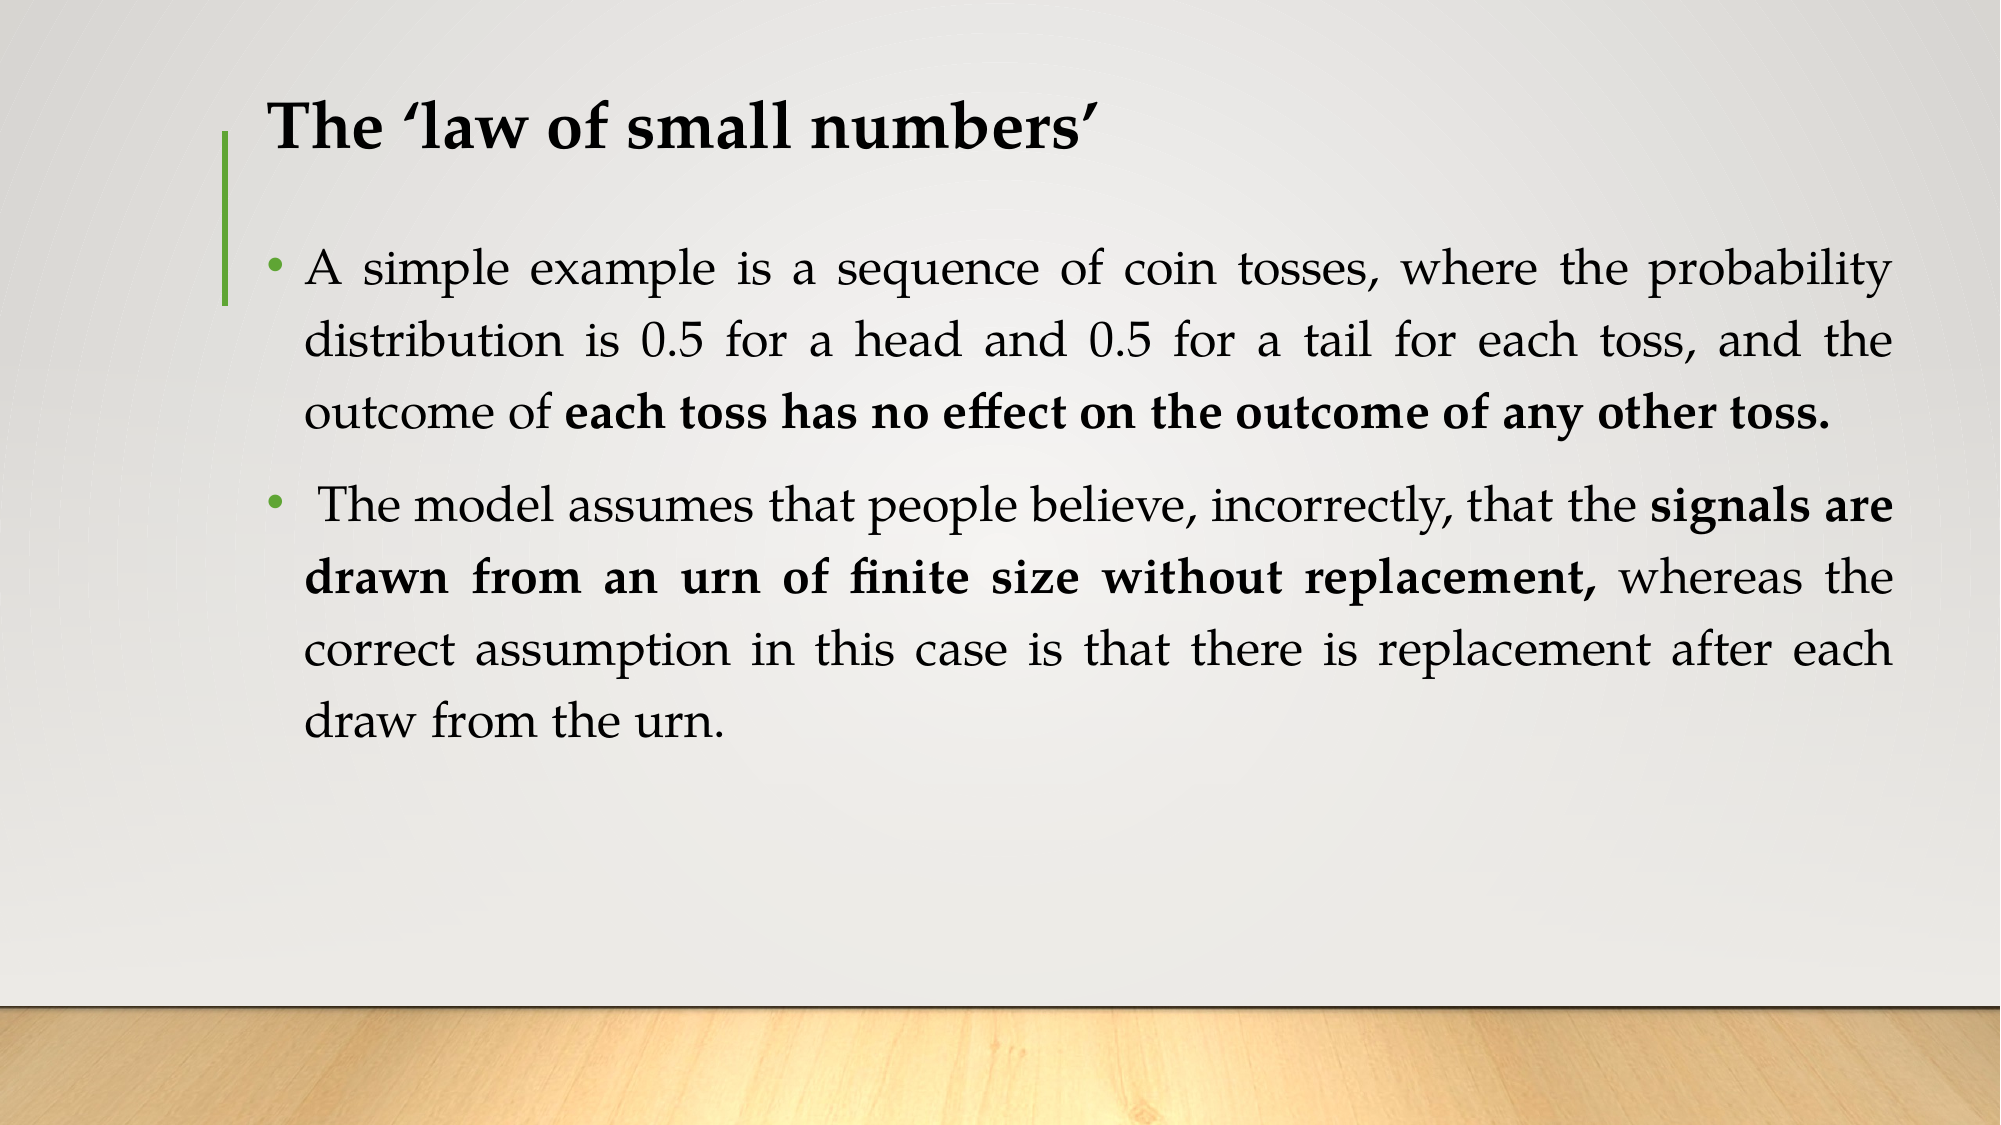

# The ‘law of small numbers’
A simple example is a sequence of coin tosses, where the probability distribution is 0.5 for a head and 0.5 for a tail for each toss, and the outcome of each toss has no effect on the outcome of any other toss.
 The model assumes that people believe, incorrectly, that the signals are drawn from an urn of finite size without replacement, whereas the correct assumption in this case is that there is replacement after each draw from the urn.